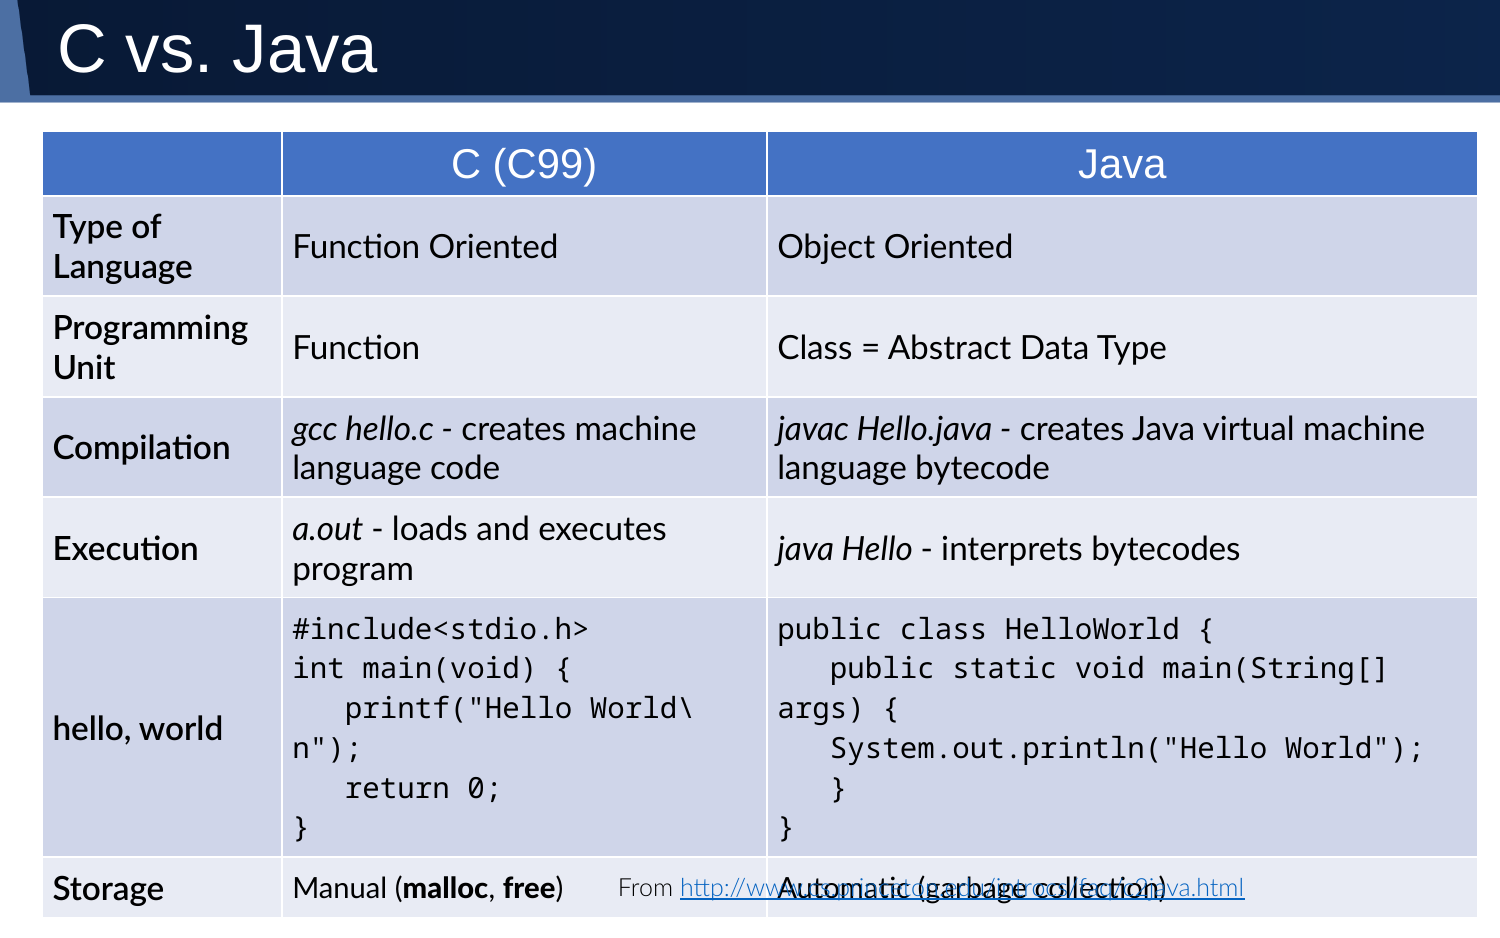

# C vs. Java
|  | C (C99) | Java |
| --- | --- | --- |
| Type of Language | Function Oriented | Object Oriented |
| Programming Unit | Function | Class = Abstract Data Type |
| Compilation | gcc hello.c - creates machine language code | javac Hello.java - creates Java virtual machine language bytecode |
| Execution | a.out - loads and executes program | java Hello - interprets bytecodes |
| hello, world | #include<stdio.h> int main(void) {    printf("Hello World\n");    return 0; } | public class HelloWorld {    public static void main(String[] args) {    System.out.println("Hello World");    } } |
| Storage | Manual (malloc, free) | Automatic (garbage collection) |

From http://www.cs.princeton.edu/introcs/faq/c2java.html
CS/COE 0449 – Spring 2019/2020
12